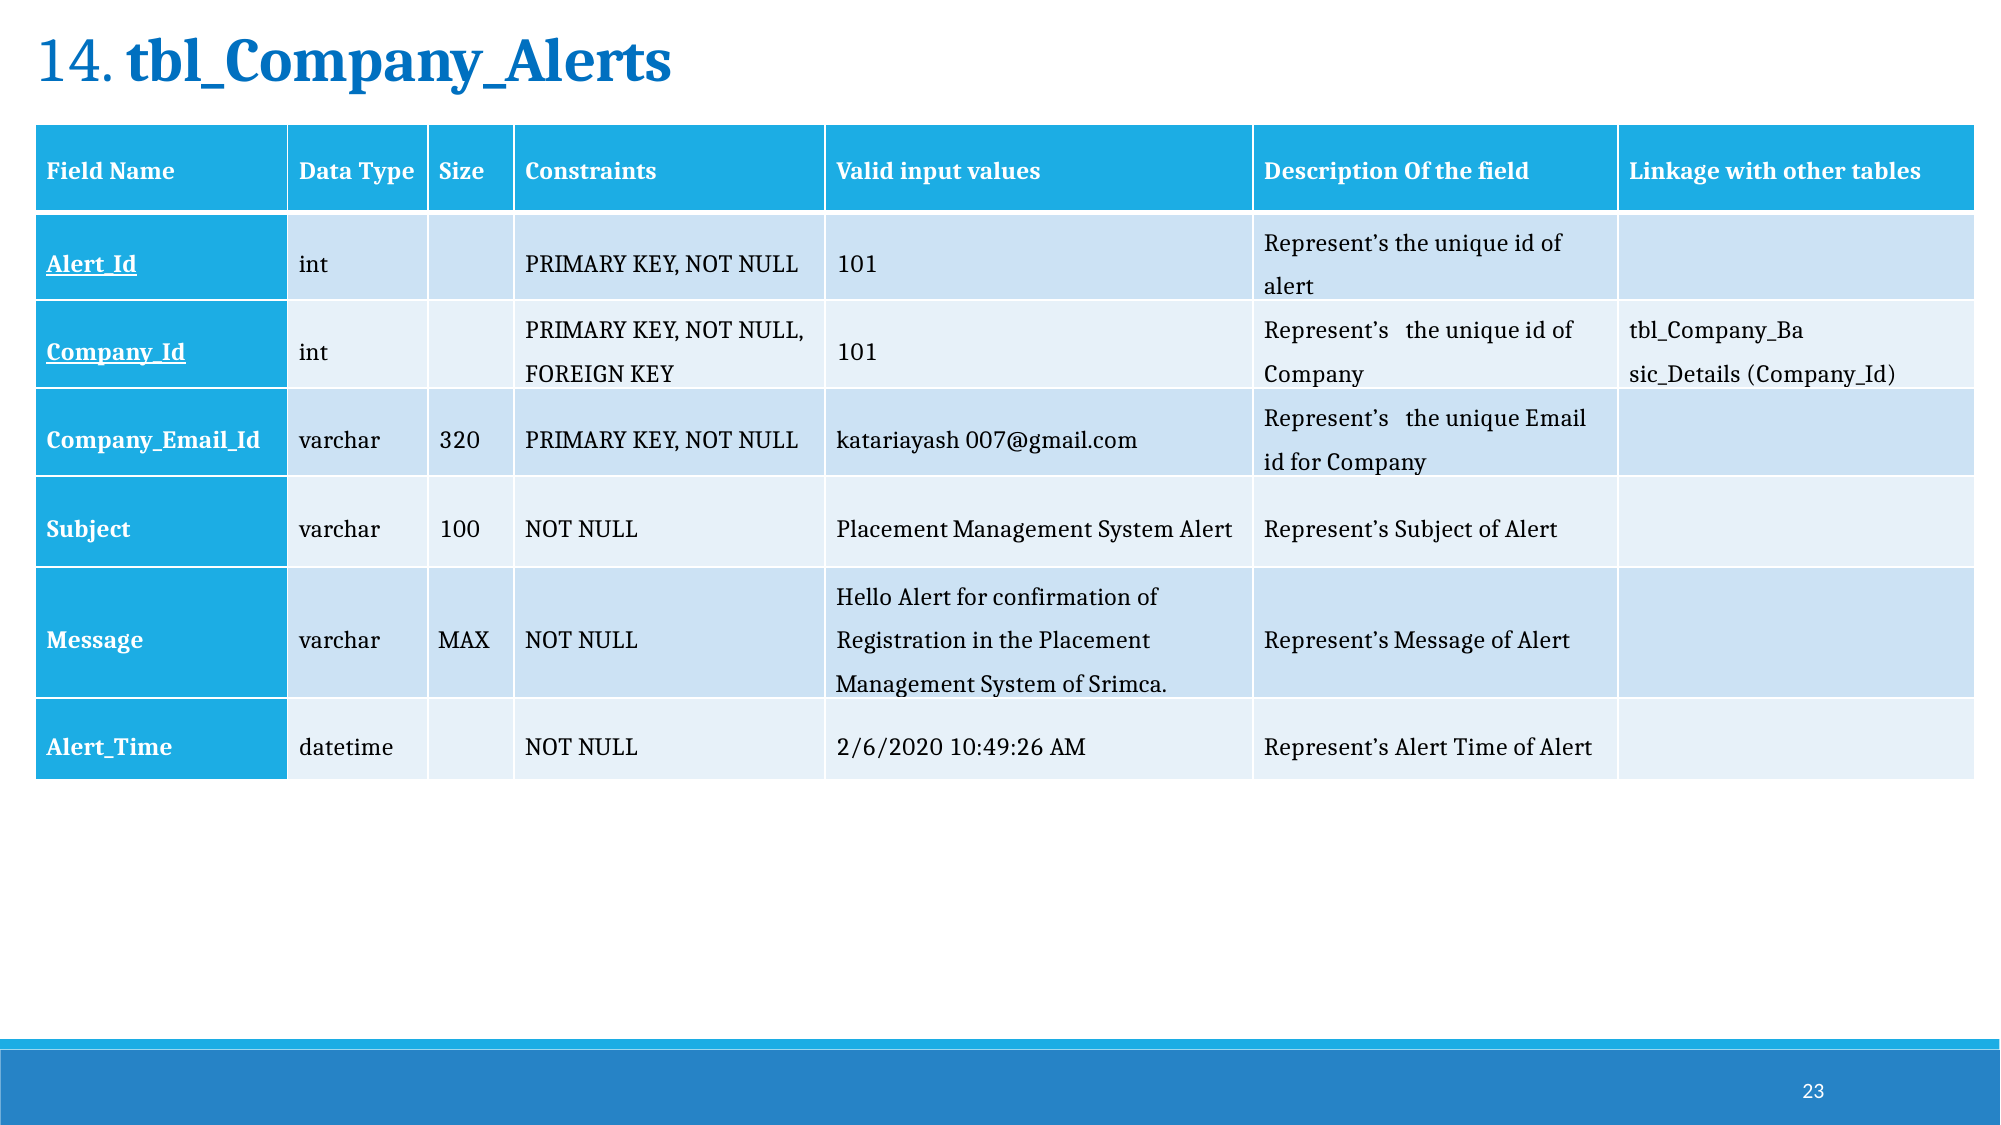

# 14. tbl_Company_Alerts
| Field Name | Data Type | Size | Constraints | Valid input values | Description Of the field | Linkage with other tables |
| --- | --- | --- | --- | --- | --- | --- |
| Alert\_Id | int |  | PRIMARY KEY, NOT NULL | 101 | Represent’s the unique id of alert |  |
| Company\_Id | int |  | PRIMARY KEY, NOT NULL, FOREIGN KEY | 101 | Represent’s the unique id of Company | tbl\_Company\_Ba sic\_Details (Company\_Id) |
| Company\_Email\_Id | varchar | 320 | PRIMARY KEY, NOT NULL | katariayash 007@gmail.com | Represent’s the unique Email id for Company |  |
| Subject | varchar | 100 | NOT NULL | Placement Management System Alert | Represent’s Subject of Alert |  |
| Message | varchar | MAX | NOT NULL | Hello Alert for confirmation of Registration in the Placement Management System of Srimca. | Represent’s Message of Alert |  |
| Alert\_Time | datetime |  | NOT NULL | 2/6/2020 10:49:26 AM | Represent’s Alert Time of Alert |  |
23